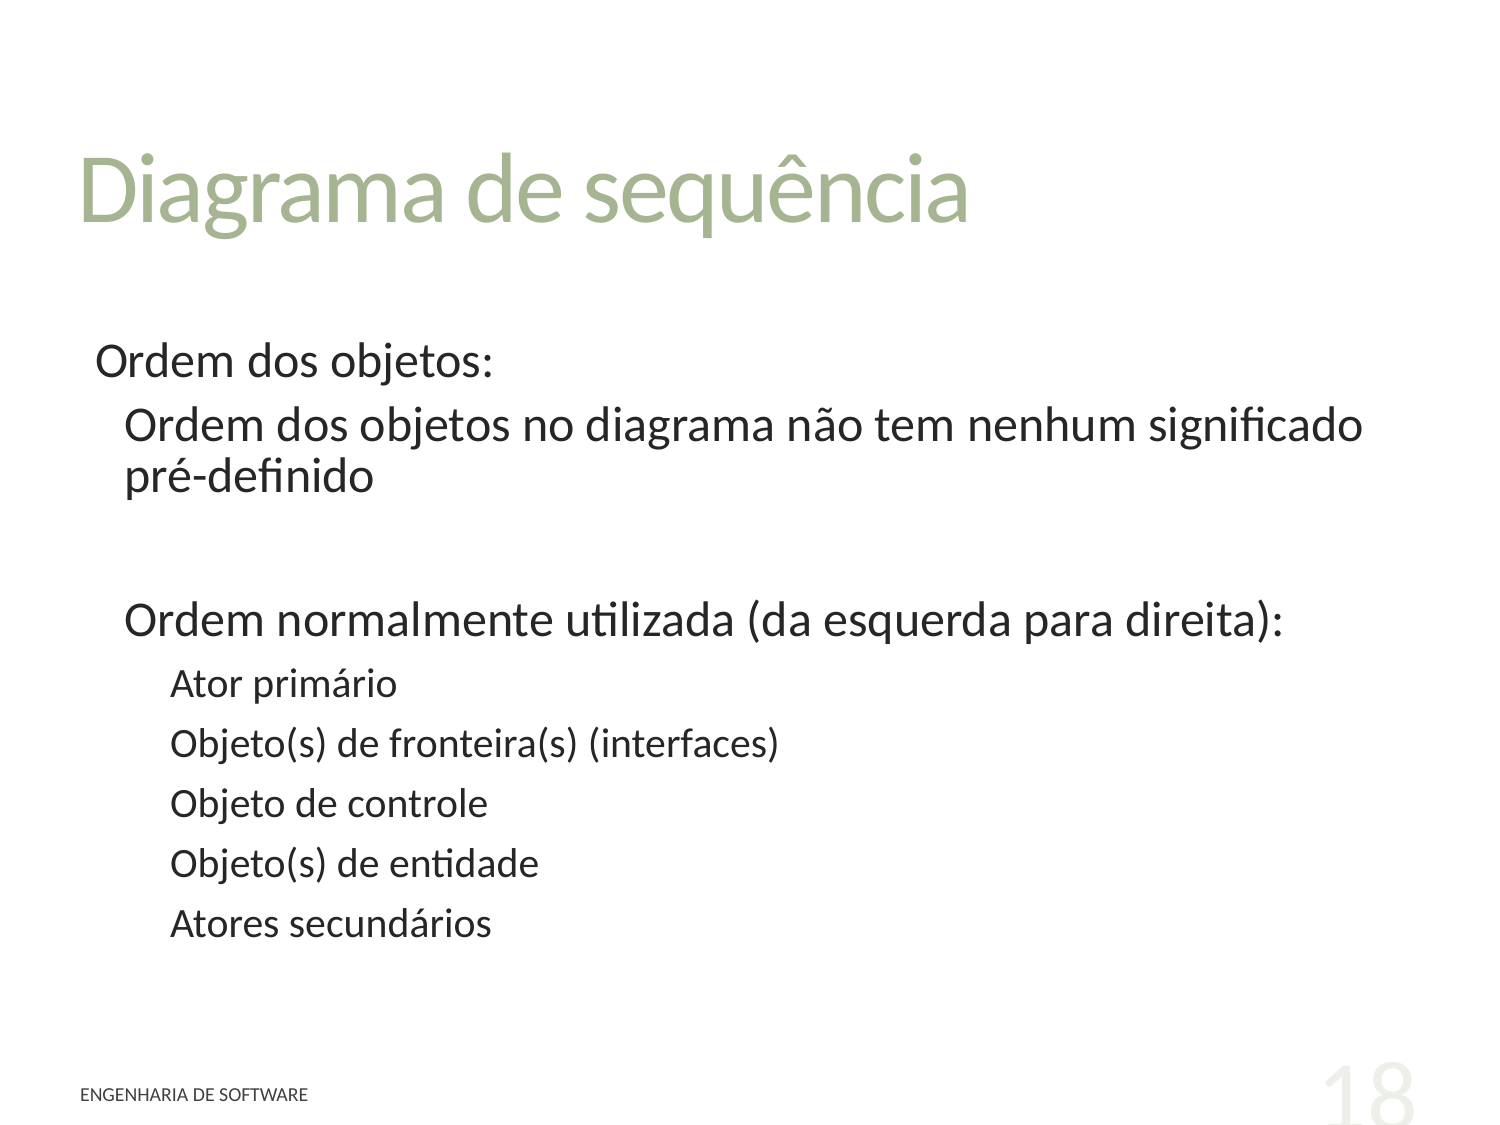

# Diagrama de sequência
Ordem dos objetos:
Ordem dos objetos no diagrama não tem nenhum significado pré-definido

Ordem normalmente utilizada (da esquerda para direita):
Ator primário
Objeto(s) de fronteira(s) (interfaces)
Objeto de controle
Objeto(s) de entidade
Atores secundários
18
Engenharia de Software